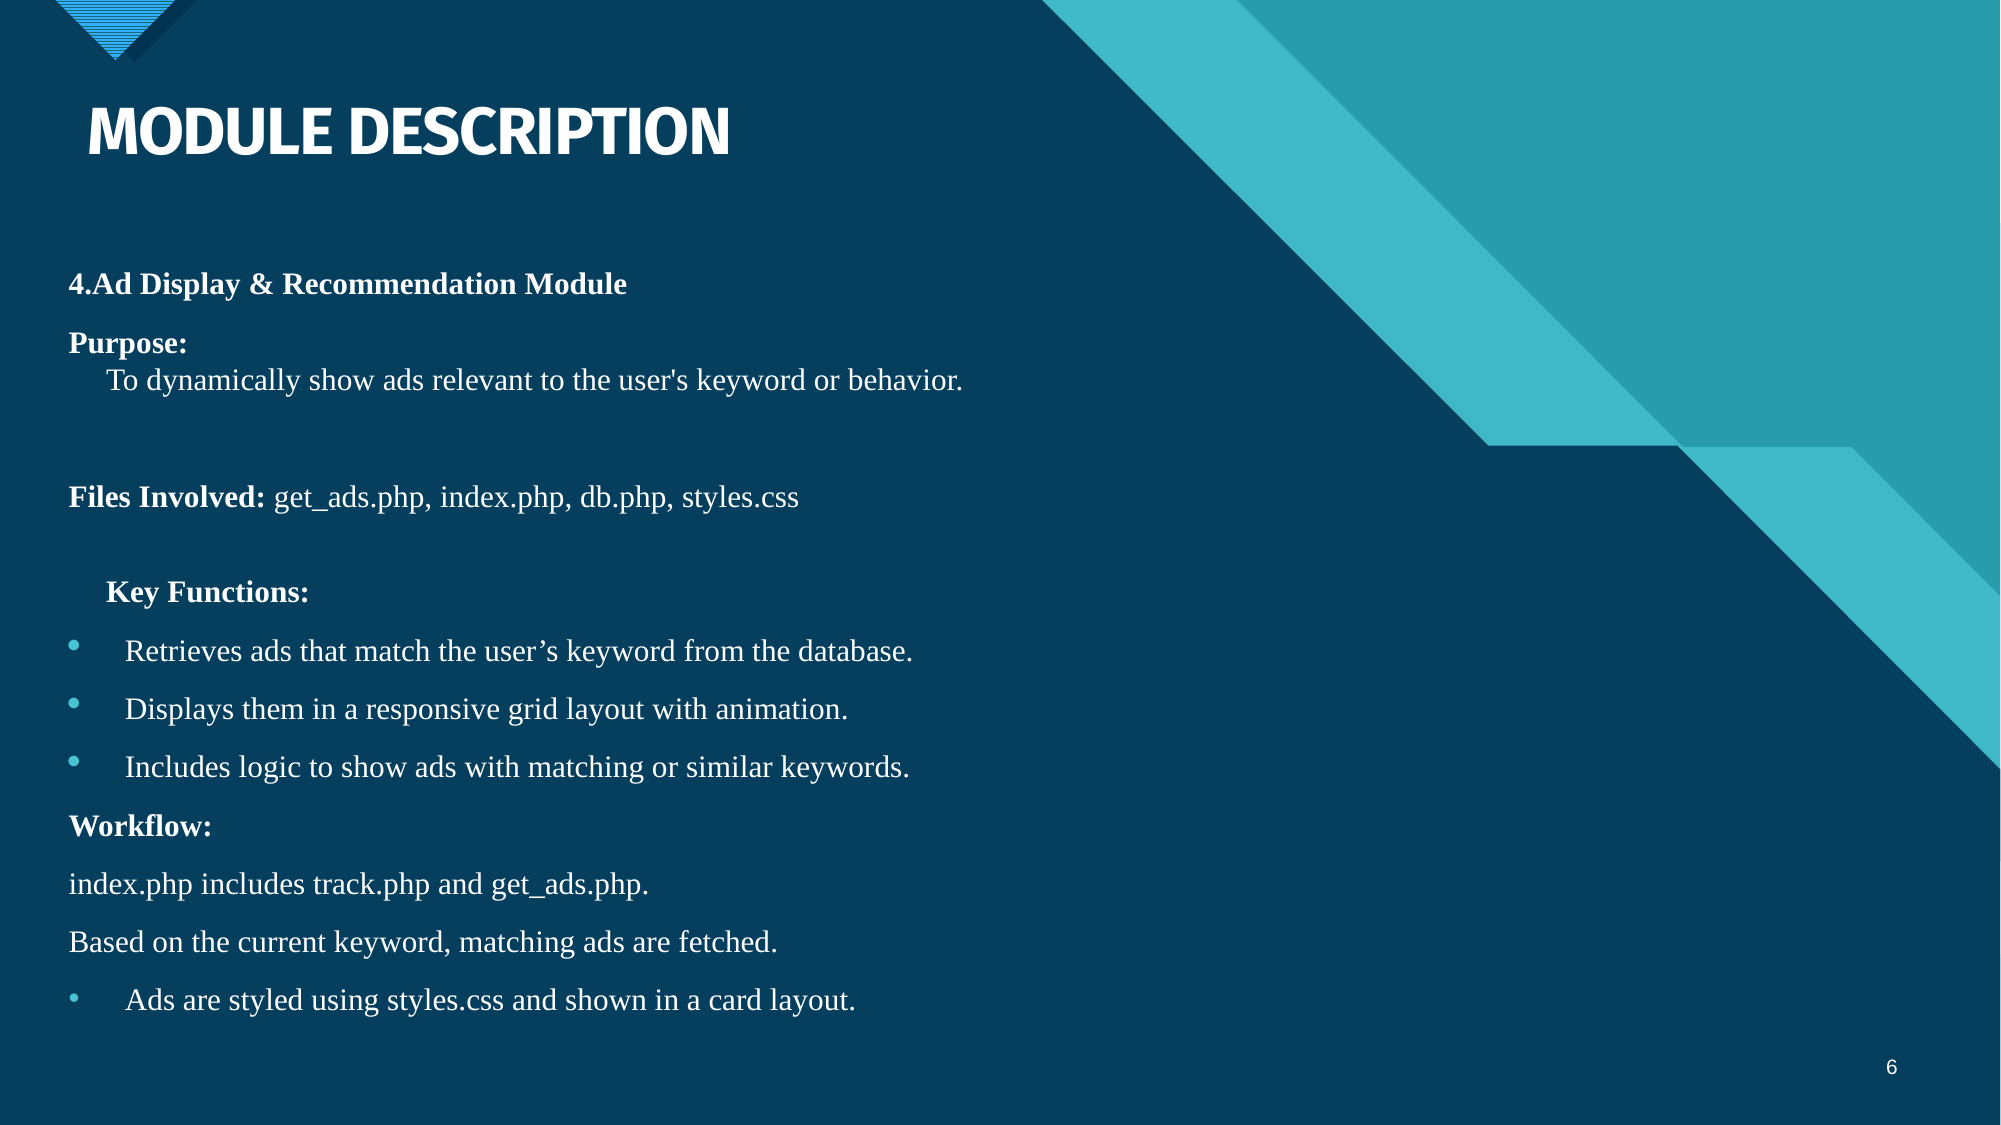

# MODULE DESCRIPTION

4.Ad Display & Recommendation Module
Purpose:
To dynamically show ads relevant to the user's keyword or behavior.

Files Involved: get_ads.php, index.php, db.php, styles.css
Key Functions:
Retrieves ads that match the user’s keyword from the database.
Displays them in a responsive grid layout with animation.
Includes logic to show ads with matching or similar keywords.
Workflow:
index.php includes track.php and get_ads.php.
Based on the current keyword, matching ads are fetched.
Ads are styled using styles.css and shown in a card layout.

6